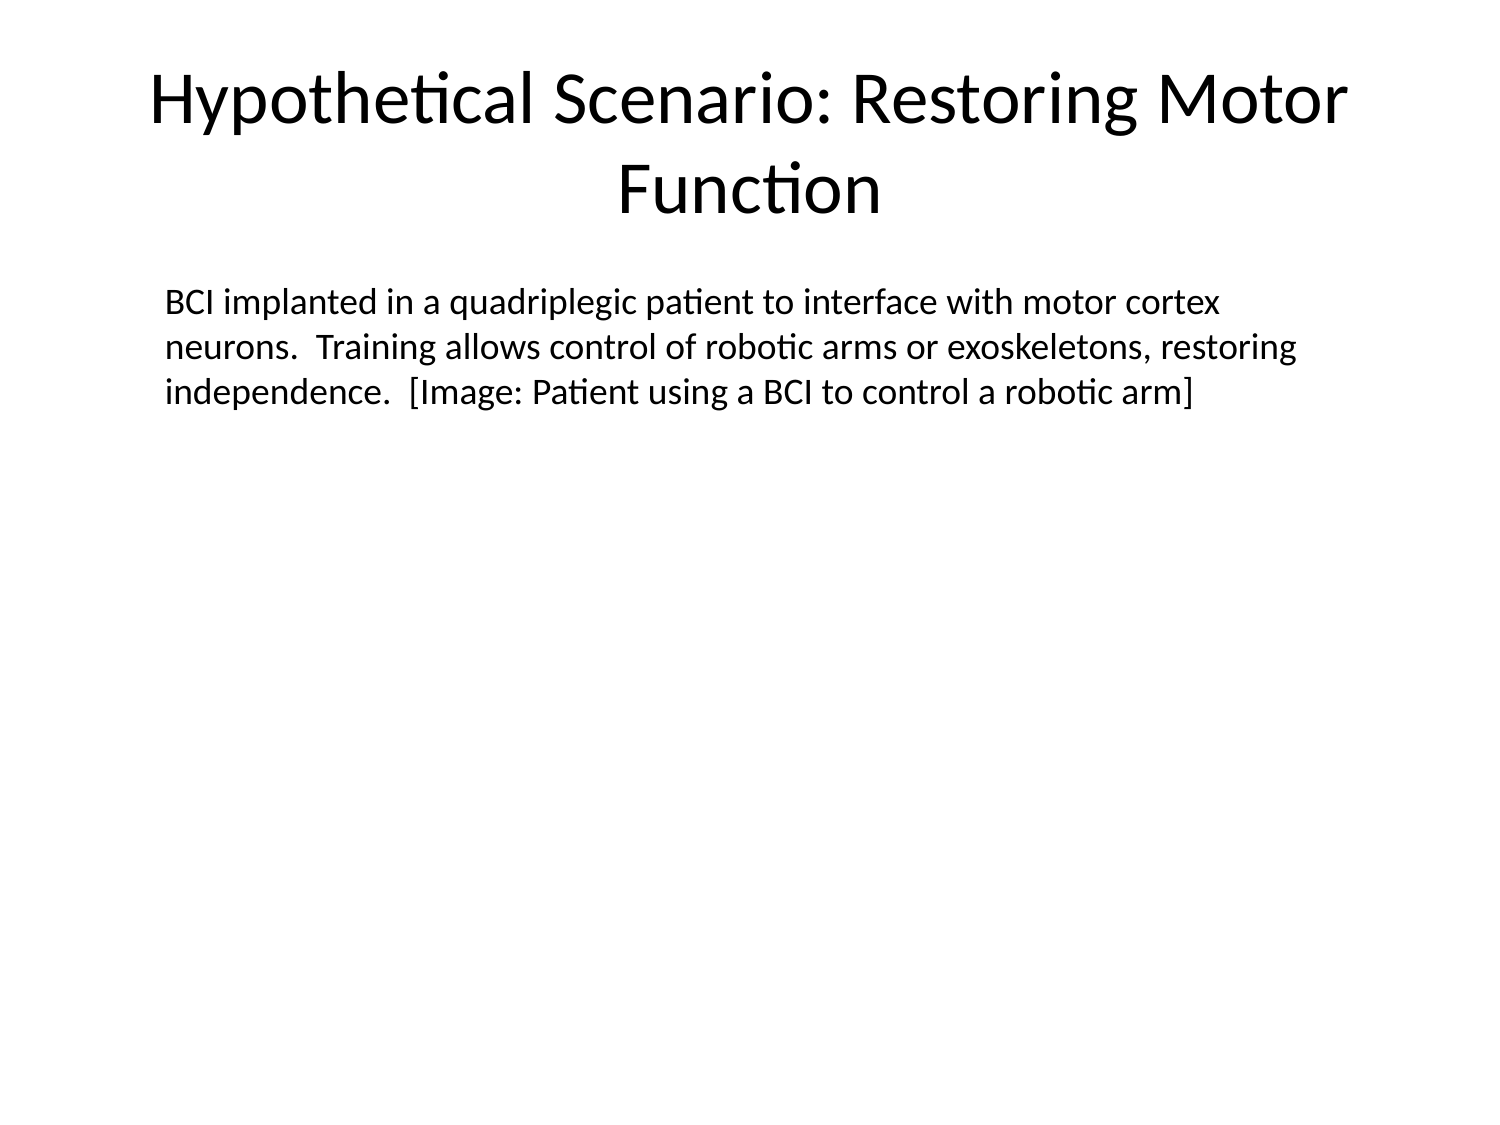

# Hypothetical Scenario: Restoring Motor Function

BCI implanted in a quadriplegic patient to interface with motor cortex neurons.  Training allows control of robotic arms or exoskeletons, restoring independence.  [Image: Patient using a BCI to control a robotic arm]